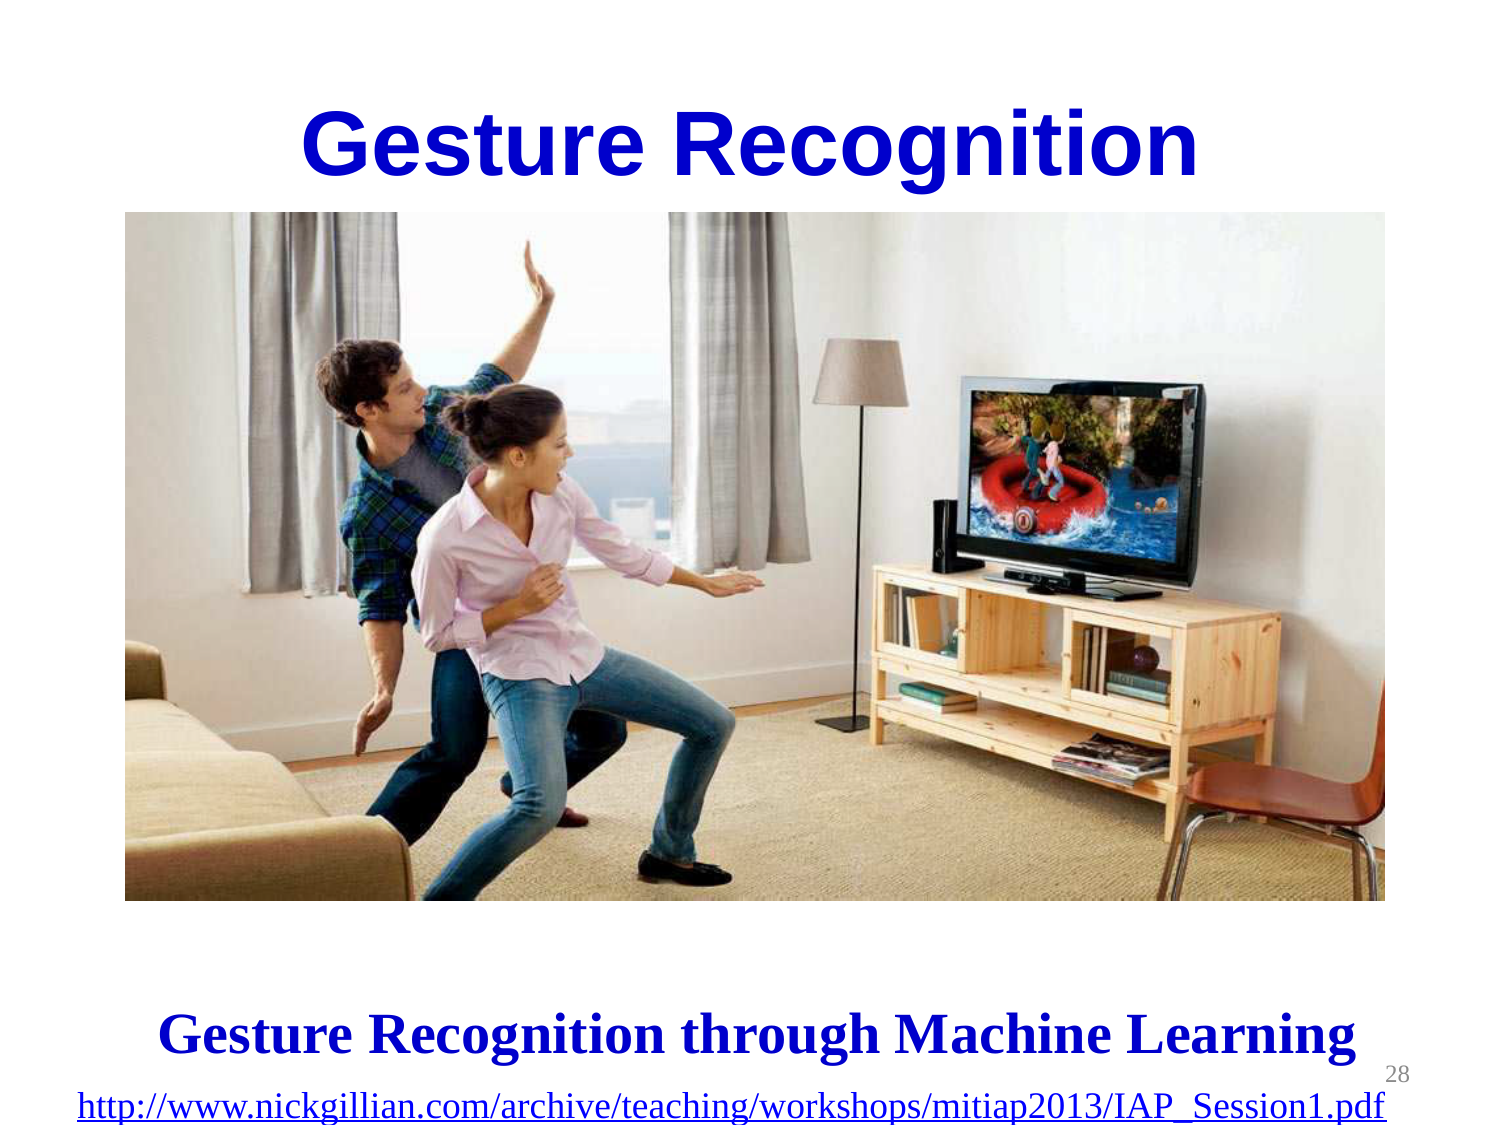

# Gesture Recognition

Gesture Recognition through Machine Learning
28
http://www.nickgillian.com/archive/teaching/workshops/mitiap2013/IAP_Session1.pdf